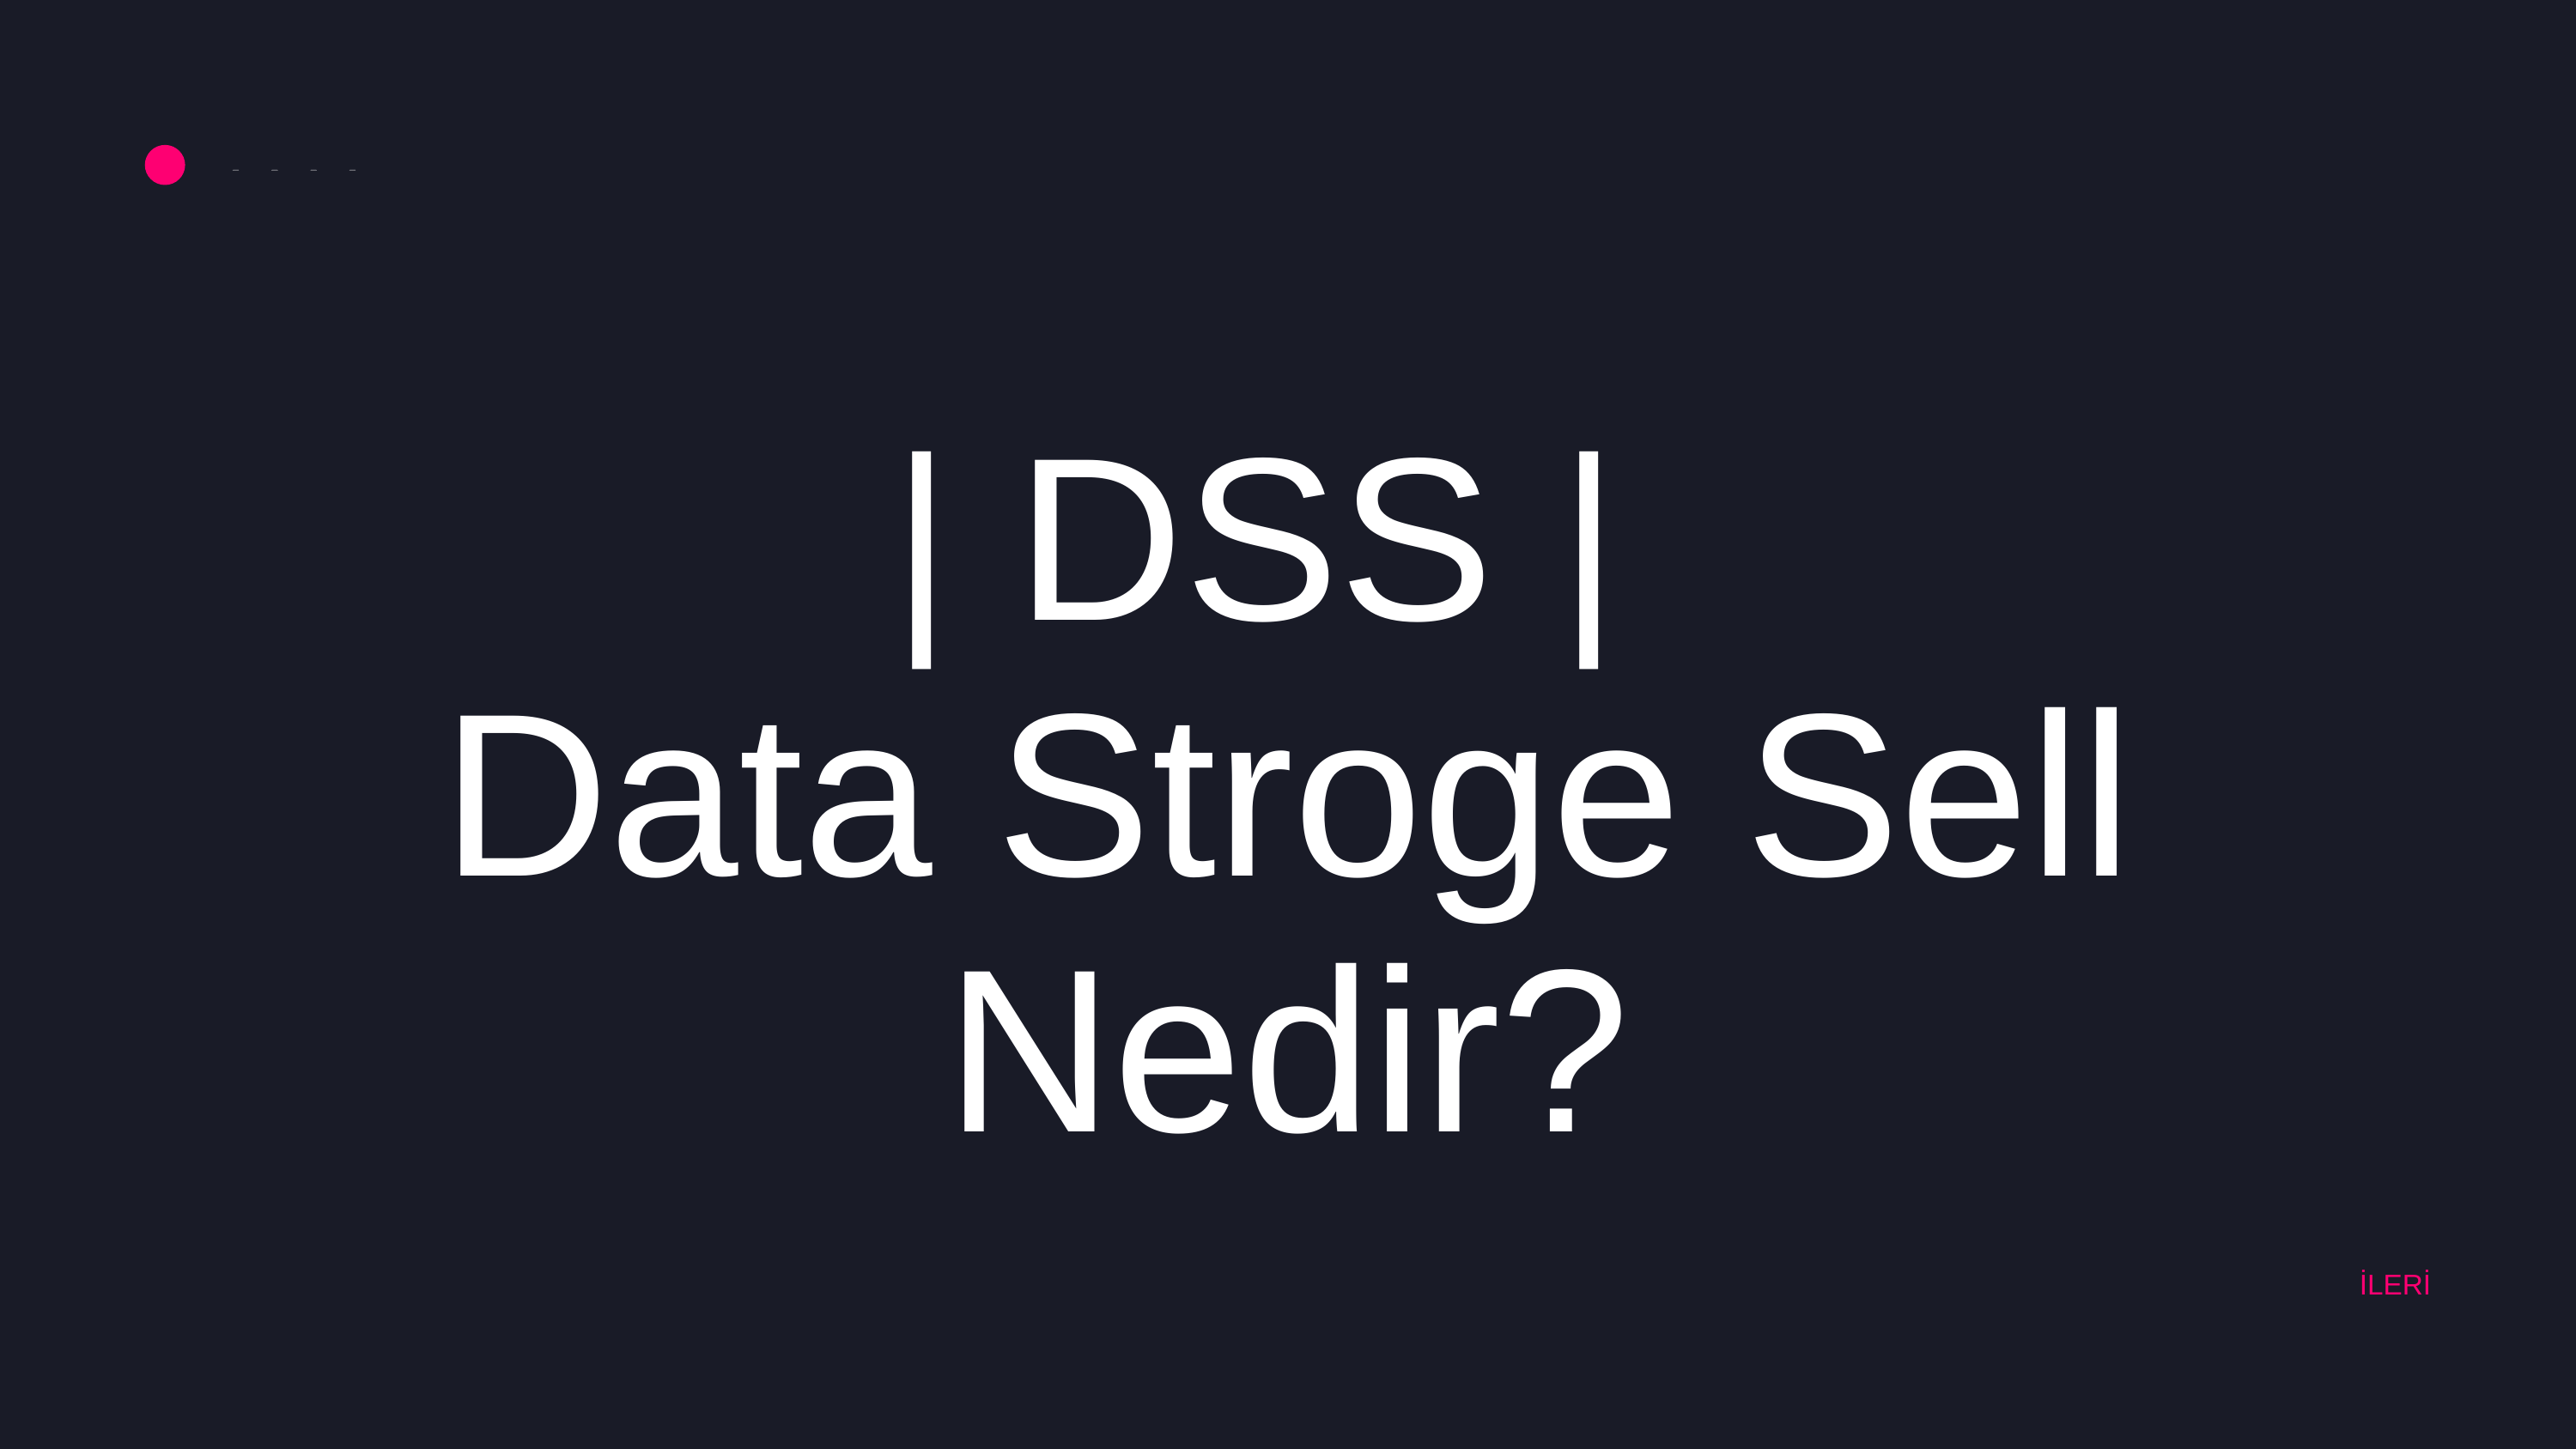

| DSS |
Data Stroge Sell Nedir?
İLERİ